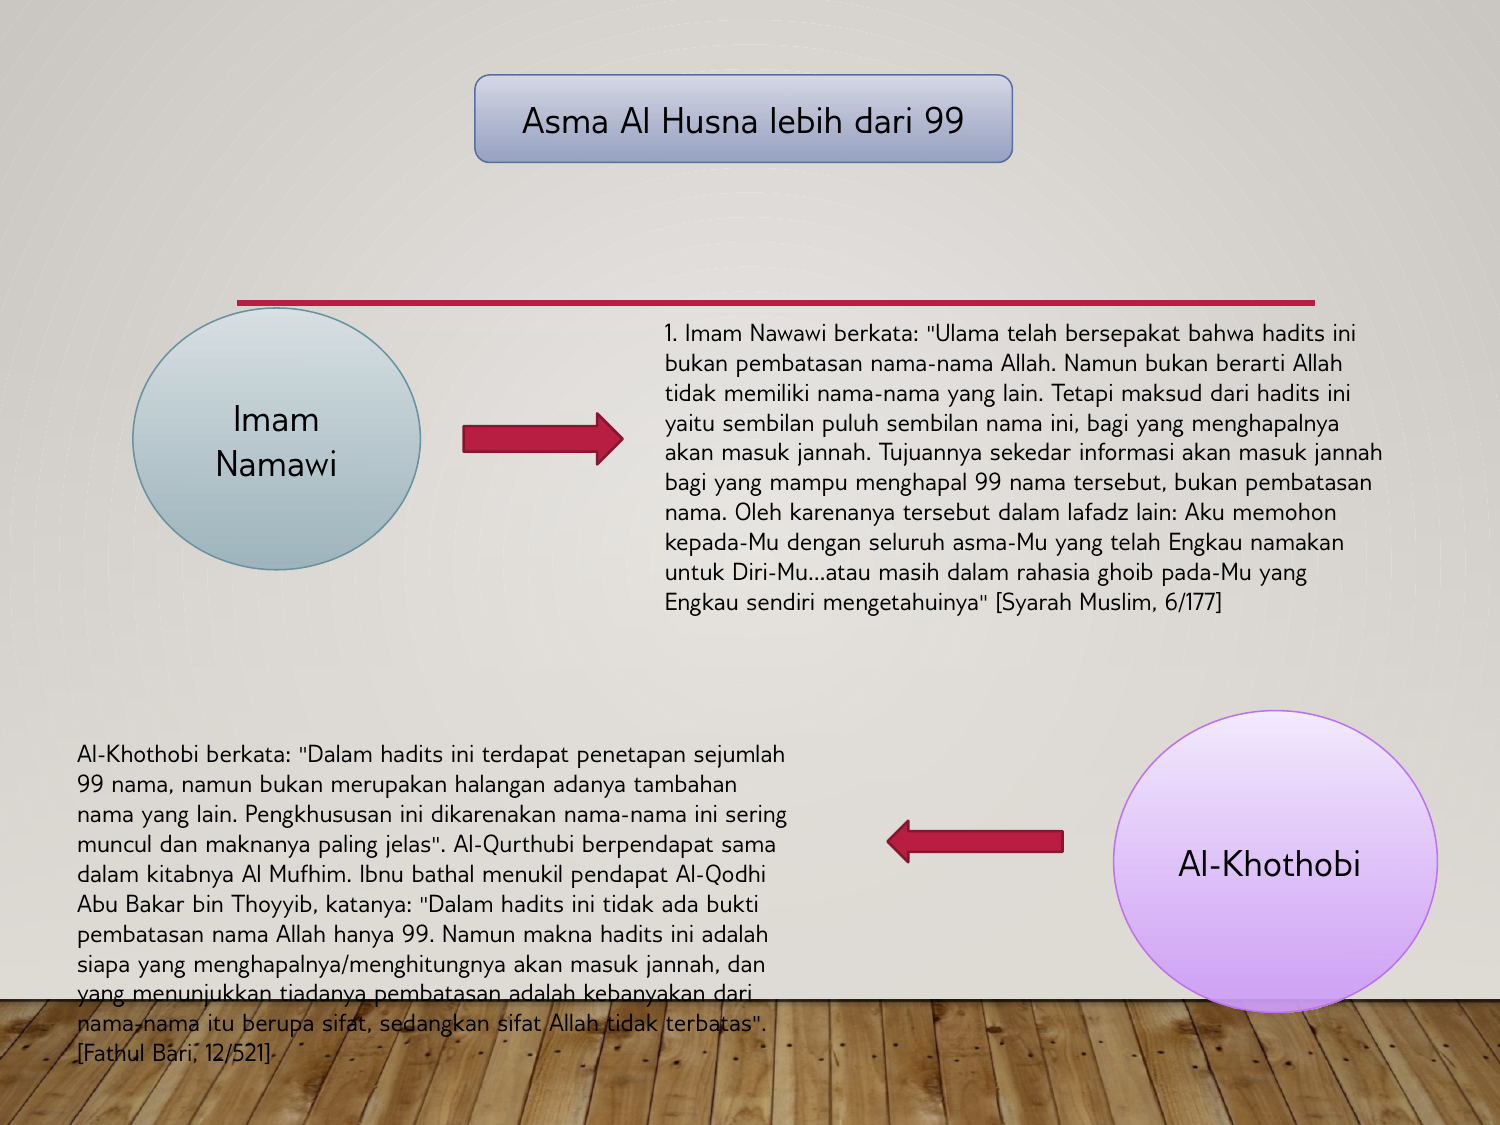

Asma Al Husna lebih dari 99
Imam Namawi
1. Imam Nawawi berkata: "Ulama telah bersepakat bahwa hadits ini bukan pembatasan nama-nama Allah. Namun bukan berarti Allah tidak memiliki nama-nama yang lain. Tetapi maksud dari hadits ini yaitu sembilan puluh sembilan nama ini, bagi yang menghapalnya akan masuk jannah. Tujuannya sekedar informasi akan masuk jannah bagi yang mampu menghapal 99 nama tersebut, bukan pembatasan nama. Oleh karenanya tersebut dalam lafadz lain: Aku memohon kepada-Mu dengan seluruh asma-Mu yang telah Engkau namakan untuk Diri-Mu…atau masih dalam rahasia ghoib pada-Mu yang Engkau sendiri mengetahuinya" [Syarah Muslim, 6/177]

Al-Khothobi
Al-Khothobi berkata: "Dalam hadits ini terdapat penetapan sejumlah 99 nama, namun bukan merupakan halangan adanya tambahan nama yang lain. Pengkhususan ini dikarenakan nama-nama ini sering muncul dan maknanya paling jelas". Al-Qurthubi berpendapat sama dalam kitabnya Al Mufhim. Ibnu bathal menukil pendapat Al-Qodhi Abu Bakar bin Thoyyib, katanya: "Dalam hadits ini tidak ada bukti pembatasan nama Allah hanya 99. Namun makna hadits ini adalah siapa yang menghapalnya/menghitungnya akan masuk jannah, dan yang menunjukkan tiadanya pembatasan adalah kebanyakan dari nama-nama itu berupa sifat, sedangkan sifat Allah tidak terbatas".[Fathul Bari, 12/521]